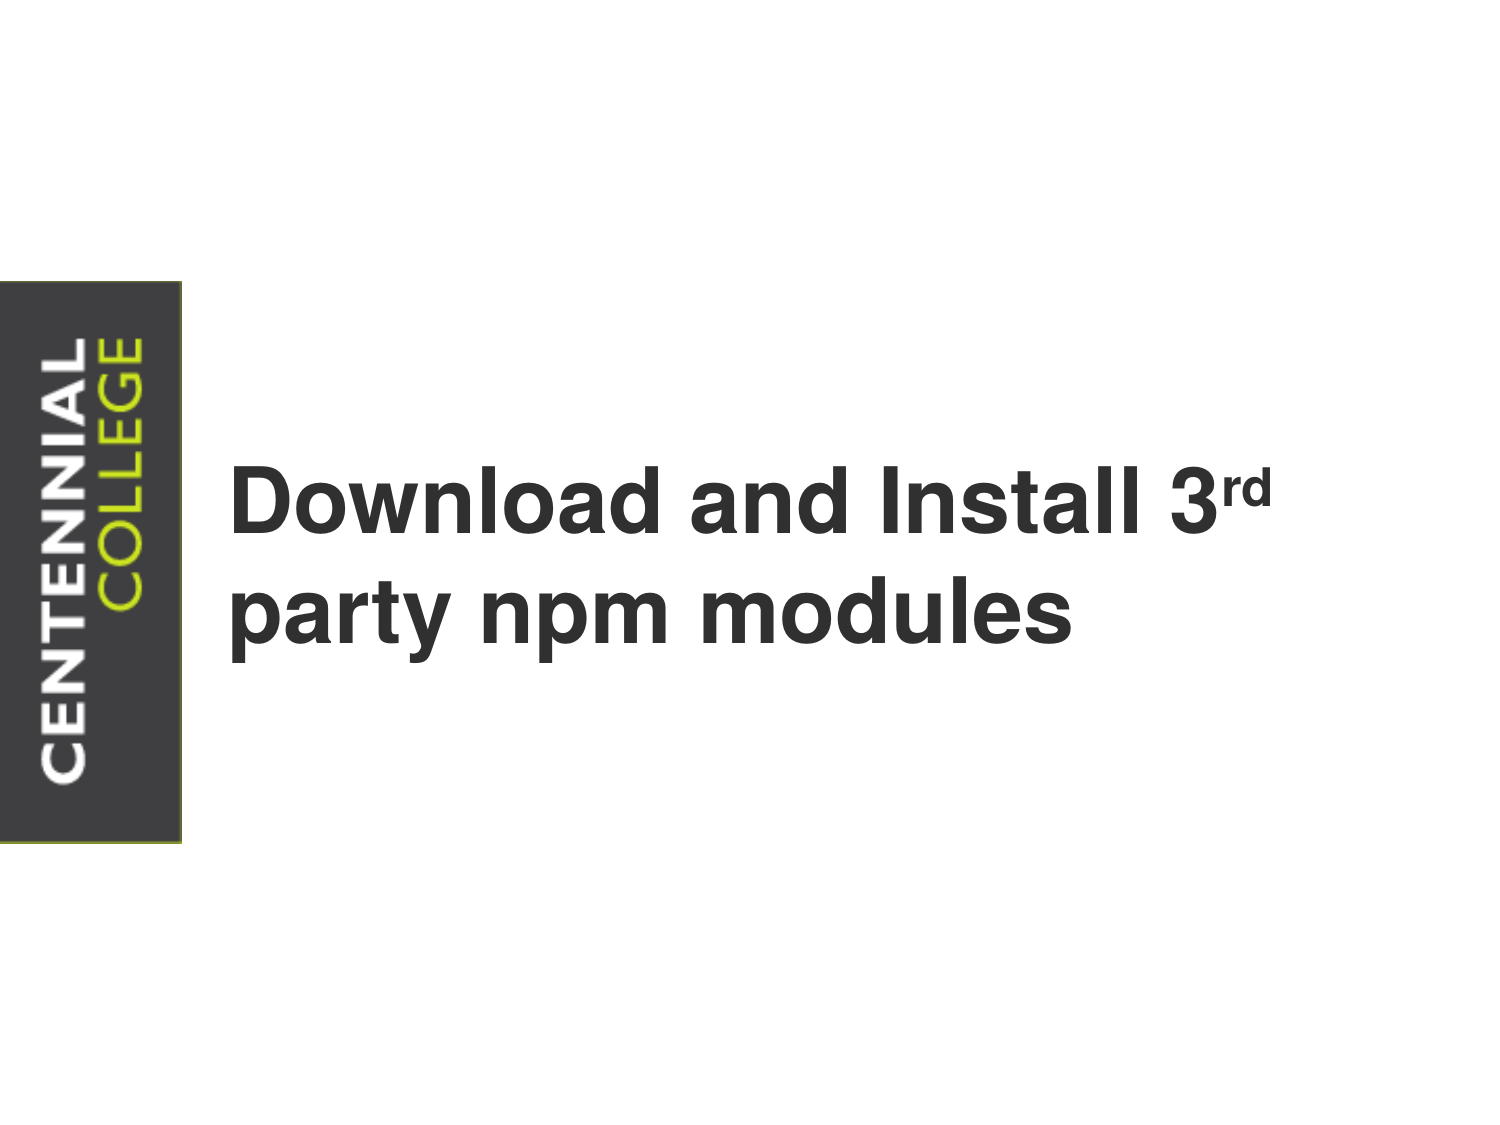

# Download and Install 3rd party npm modules